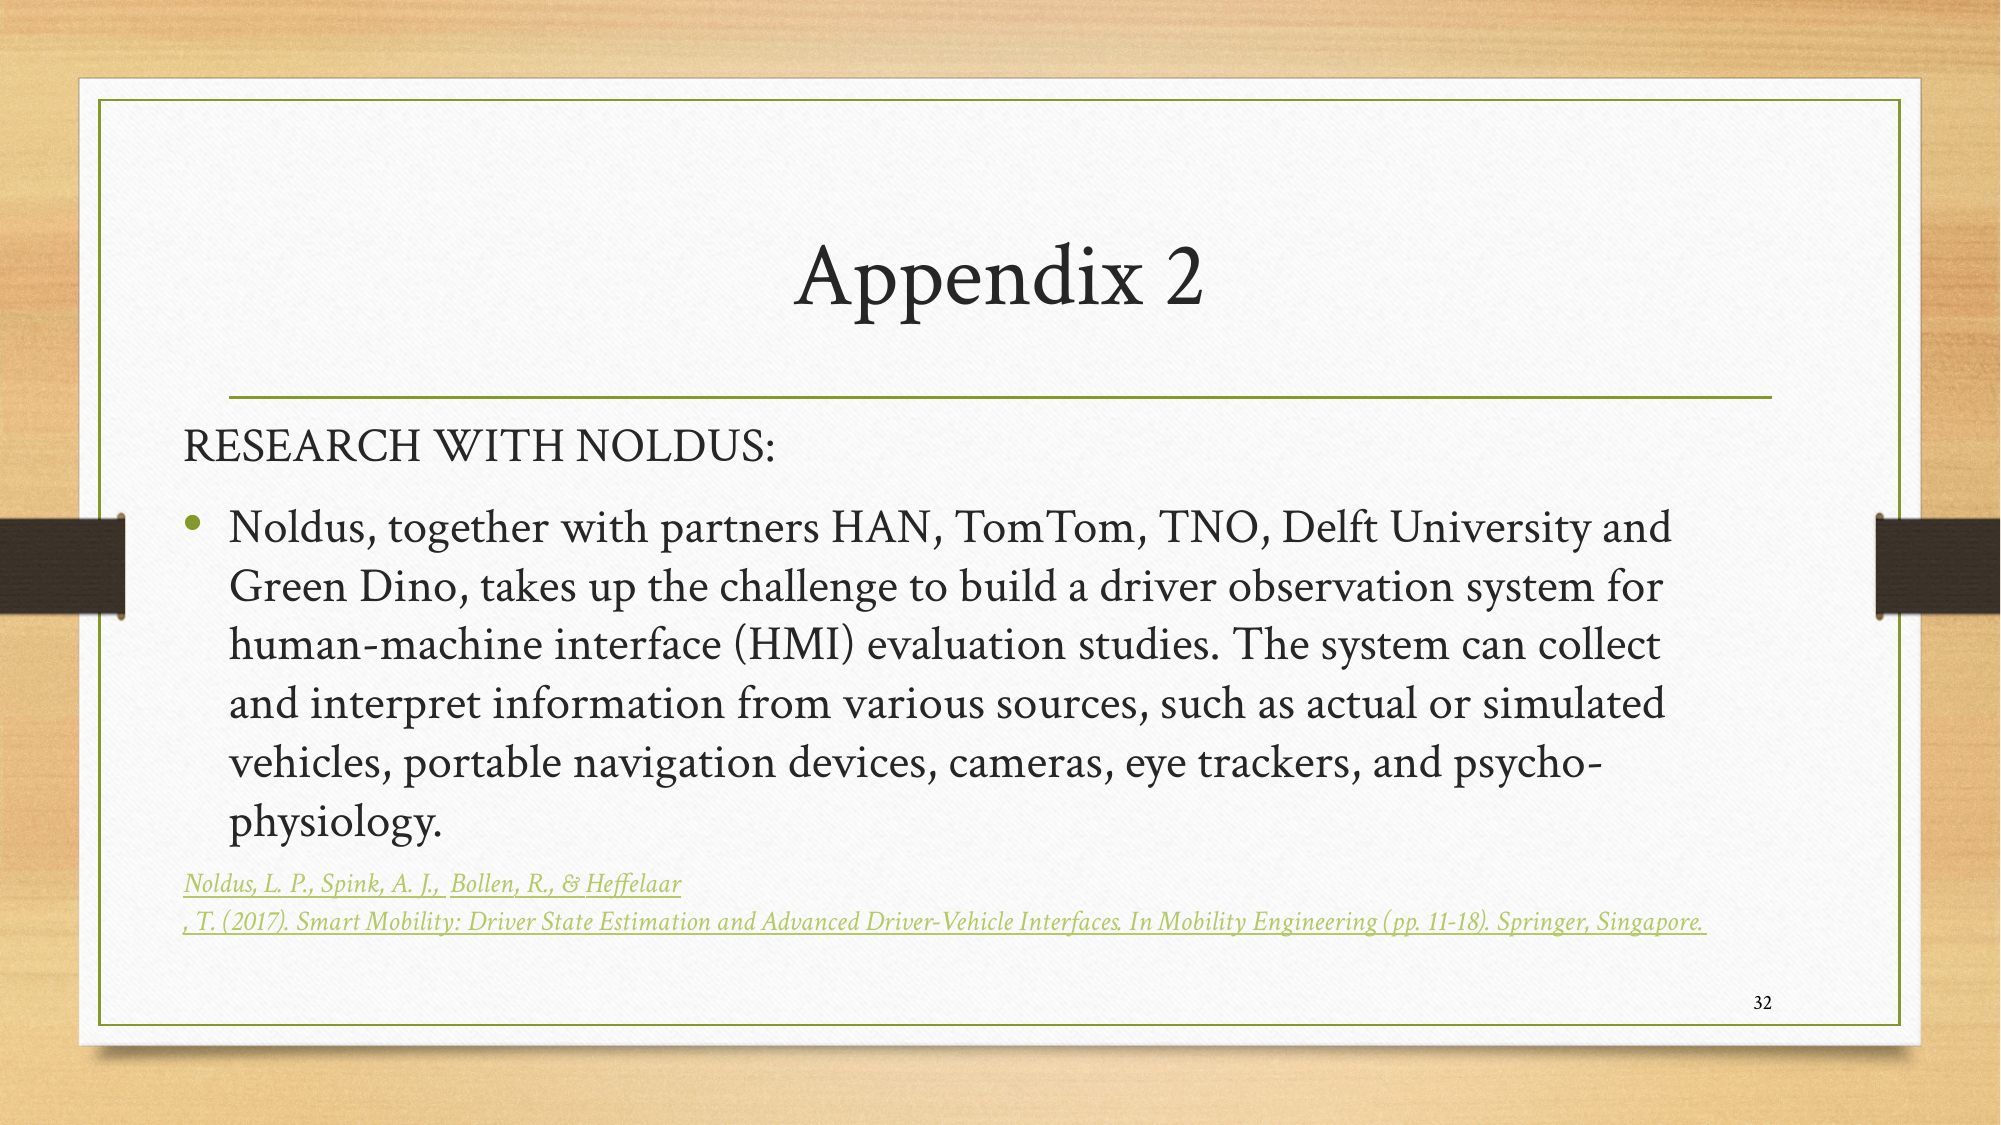

# Appendix 2
RESEARCH WITH NOLDUS:
Noldus, together with partners HAN, TomTom, TNO, Delft University and Green Dino, takes up the challenge to build a driver observation system for human-machine interface (HMI) evaluation studies. The system can collect and interpret information from various sources, such as actual or simulated vehicles, portable navigation devices, cameras, eye trackers, and psycho-physiology.
Noldus, L. P., Spink, A. J., Bollen, R., & Heffelaar, T. (2017). Smart Mobility: Driver State Estimation and Advanced Driver-Vehicle Interfaces. In Mobility Engineering (pp. 11-18). Springer, Singapore.

32